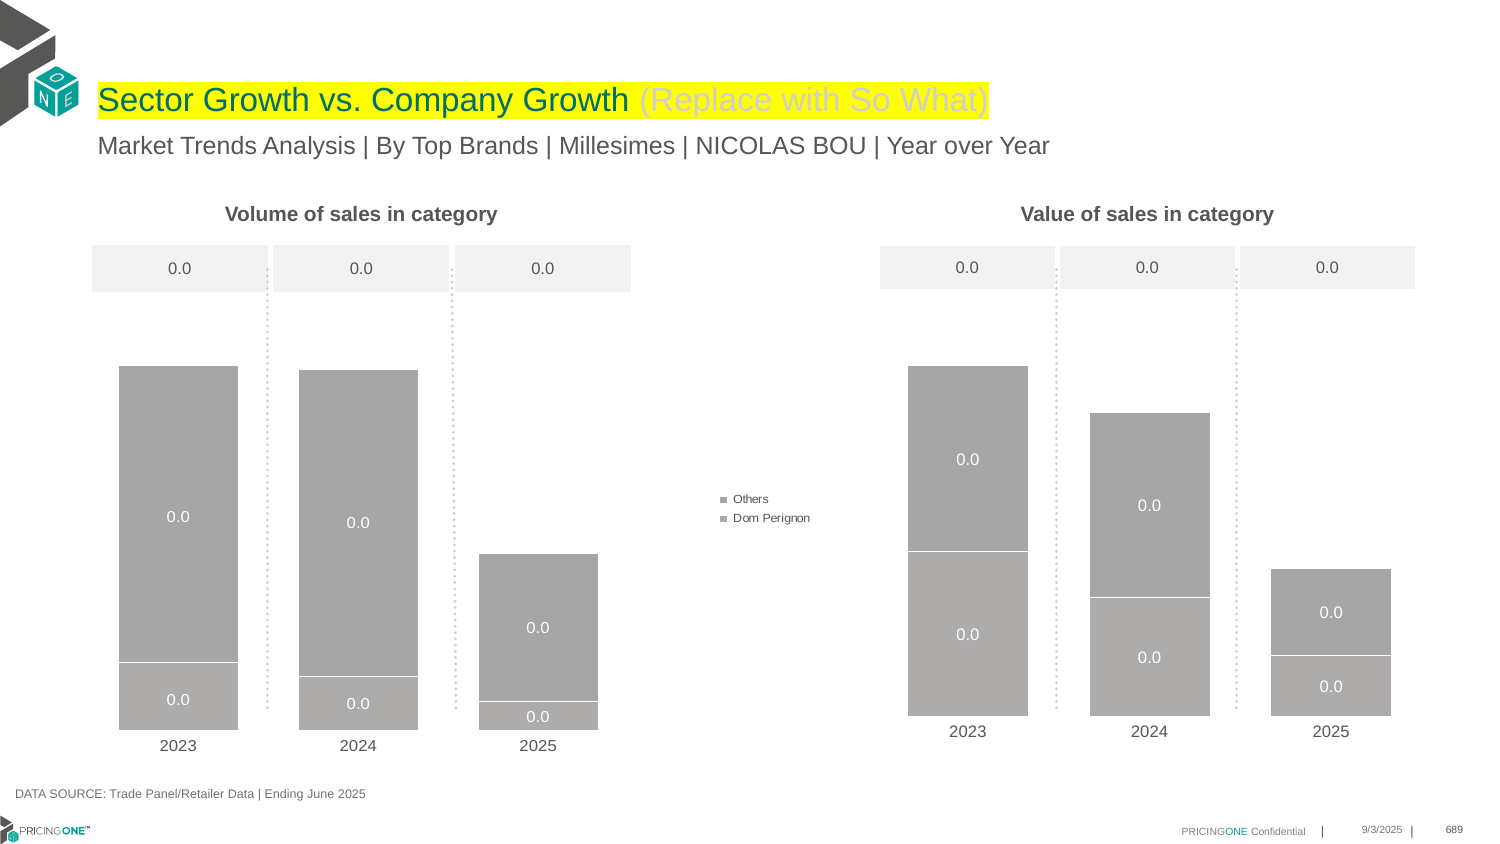

# Sector Growth vs. Company Growth (Replace with So What)
Market Trends Analysis | By Top Brands | Millesimes | NICOLAS BOU | Year over Year
| Value of sales in category |  |  |
| --- | --- | --- |
| 0.0 | 0.0 | 0.0 |
| Volume of sales in category |  |  |
| --- | --- | --- |
| 0.0 | 0.0 | 0.0 |

### Chart

| Category | Dom Perignon | Others |
|---|---|---|
| 2023 | 0.006269 | 0.007128 |
| 2024 | 0.004513 | 0.007104 |
| 2025 | 0.002309 | 0.003313 |

### Chart

| Category | Dom Perignon | Others |
|---|---|---|
| 2023 | 1.9e-05 | 8.2e-05 |
| 2024 | 1.5e-05 | 8.5e-05 |
| 2025 | 8e-06 | 4.1e-05 |
DATA SOURCE: Trade Panel/Retailer Data | Ending June 2025

9/3/2025
689